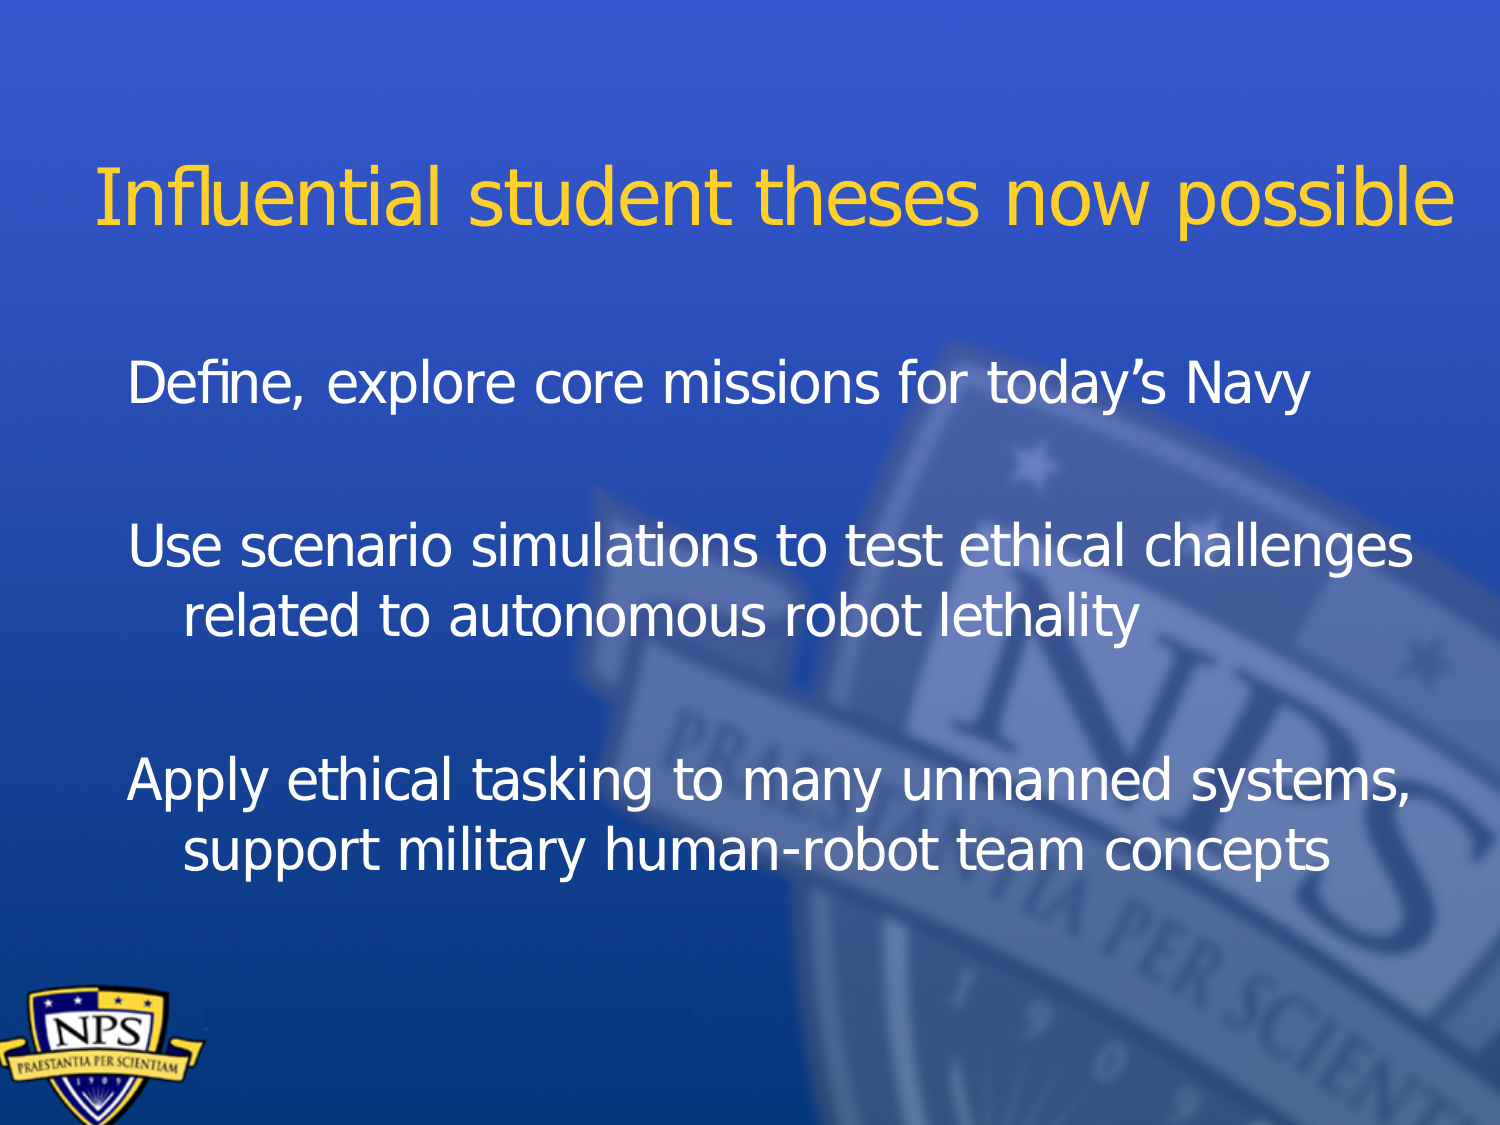

# Influential student theses now possible
Define, explore core missions for today’s Navy

Use scenario simulations to test ethical challenges related to autonomous robot lethality

Apply ethical tasking to many unmanned systems, support military human-robot team concepts